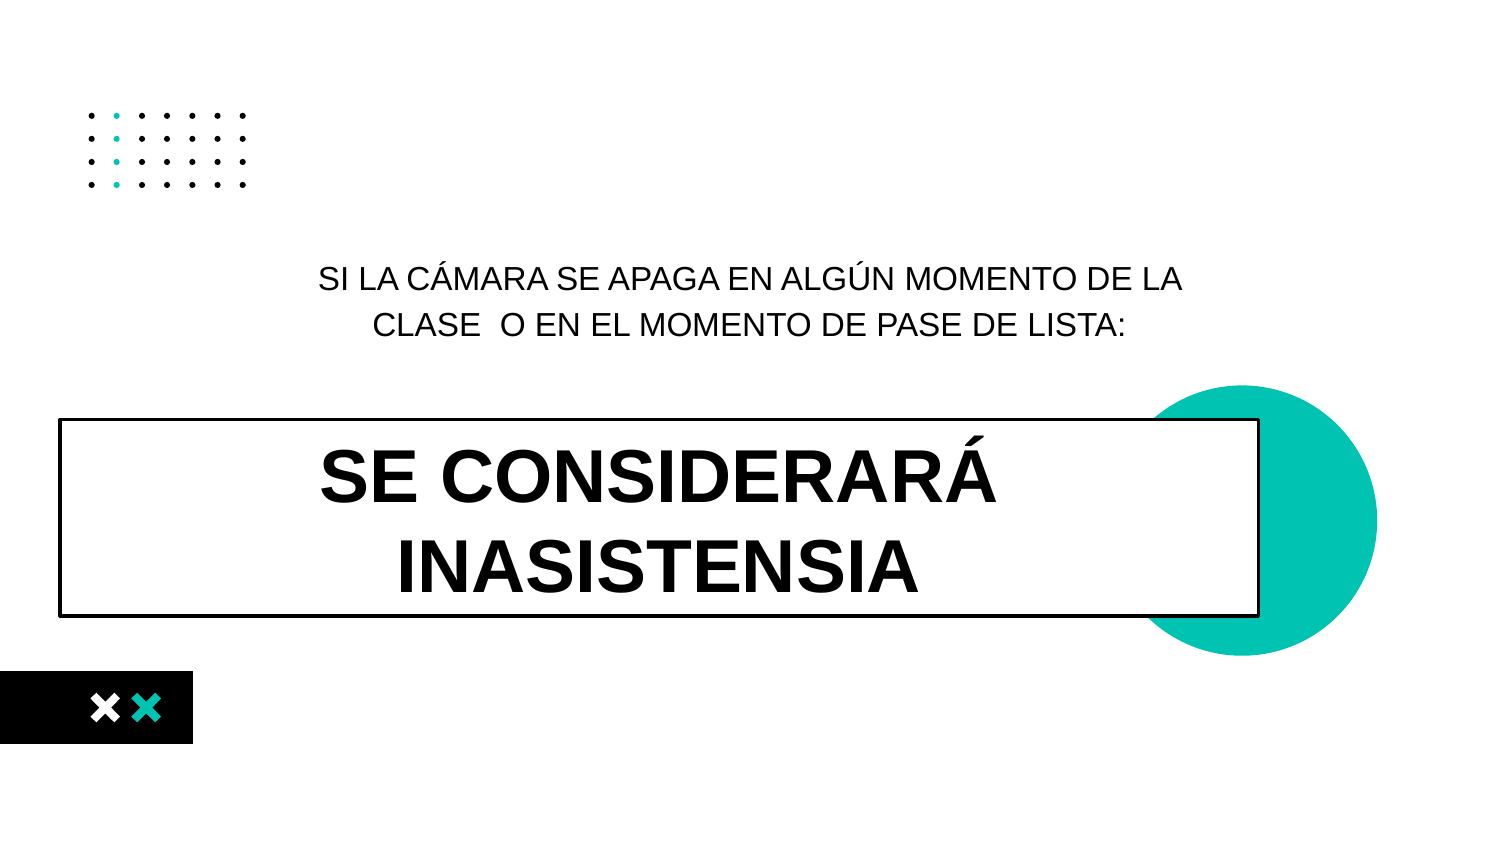

SI LA CÁMARA SE APAGA EN ALGÚN MOMENTO DE LA CLASE  O EN EL MOMENTO DE PASE DE LISTA:
# SE CONSIDERARÁ INASISTENSIA